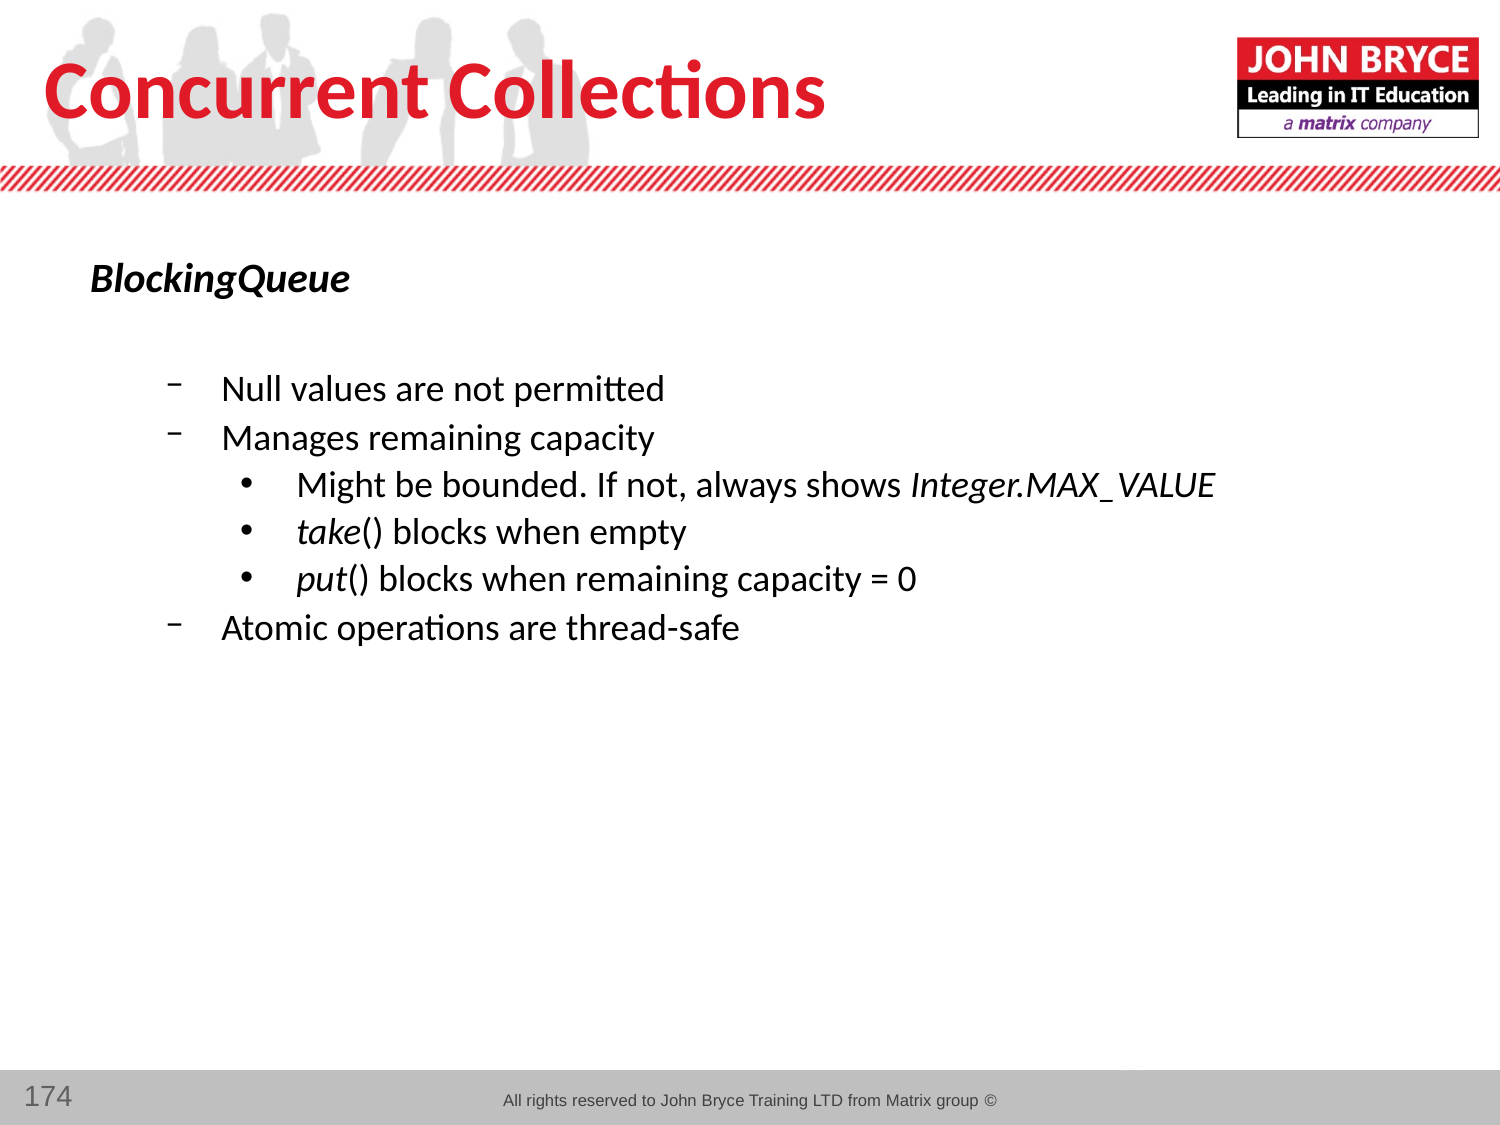

# Concurrent Collections
BlockingQueue

Null values are not permitted
Manages remaining capacity
Might be bounded. If not, always shows Integer.MAX_VALUE
take() blocks when empty
put() blocks when remaining capacity = 0
Atomic operations are thread-safe